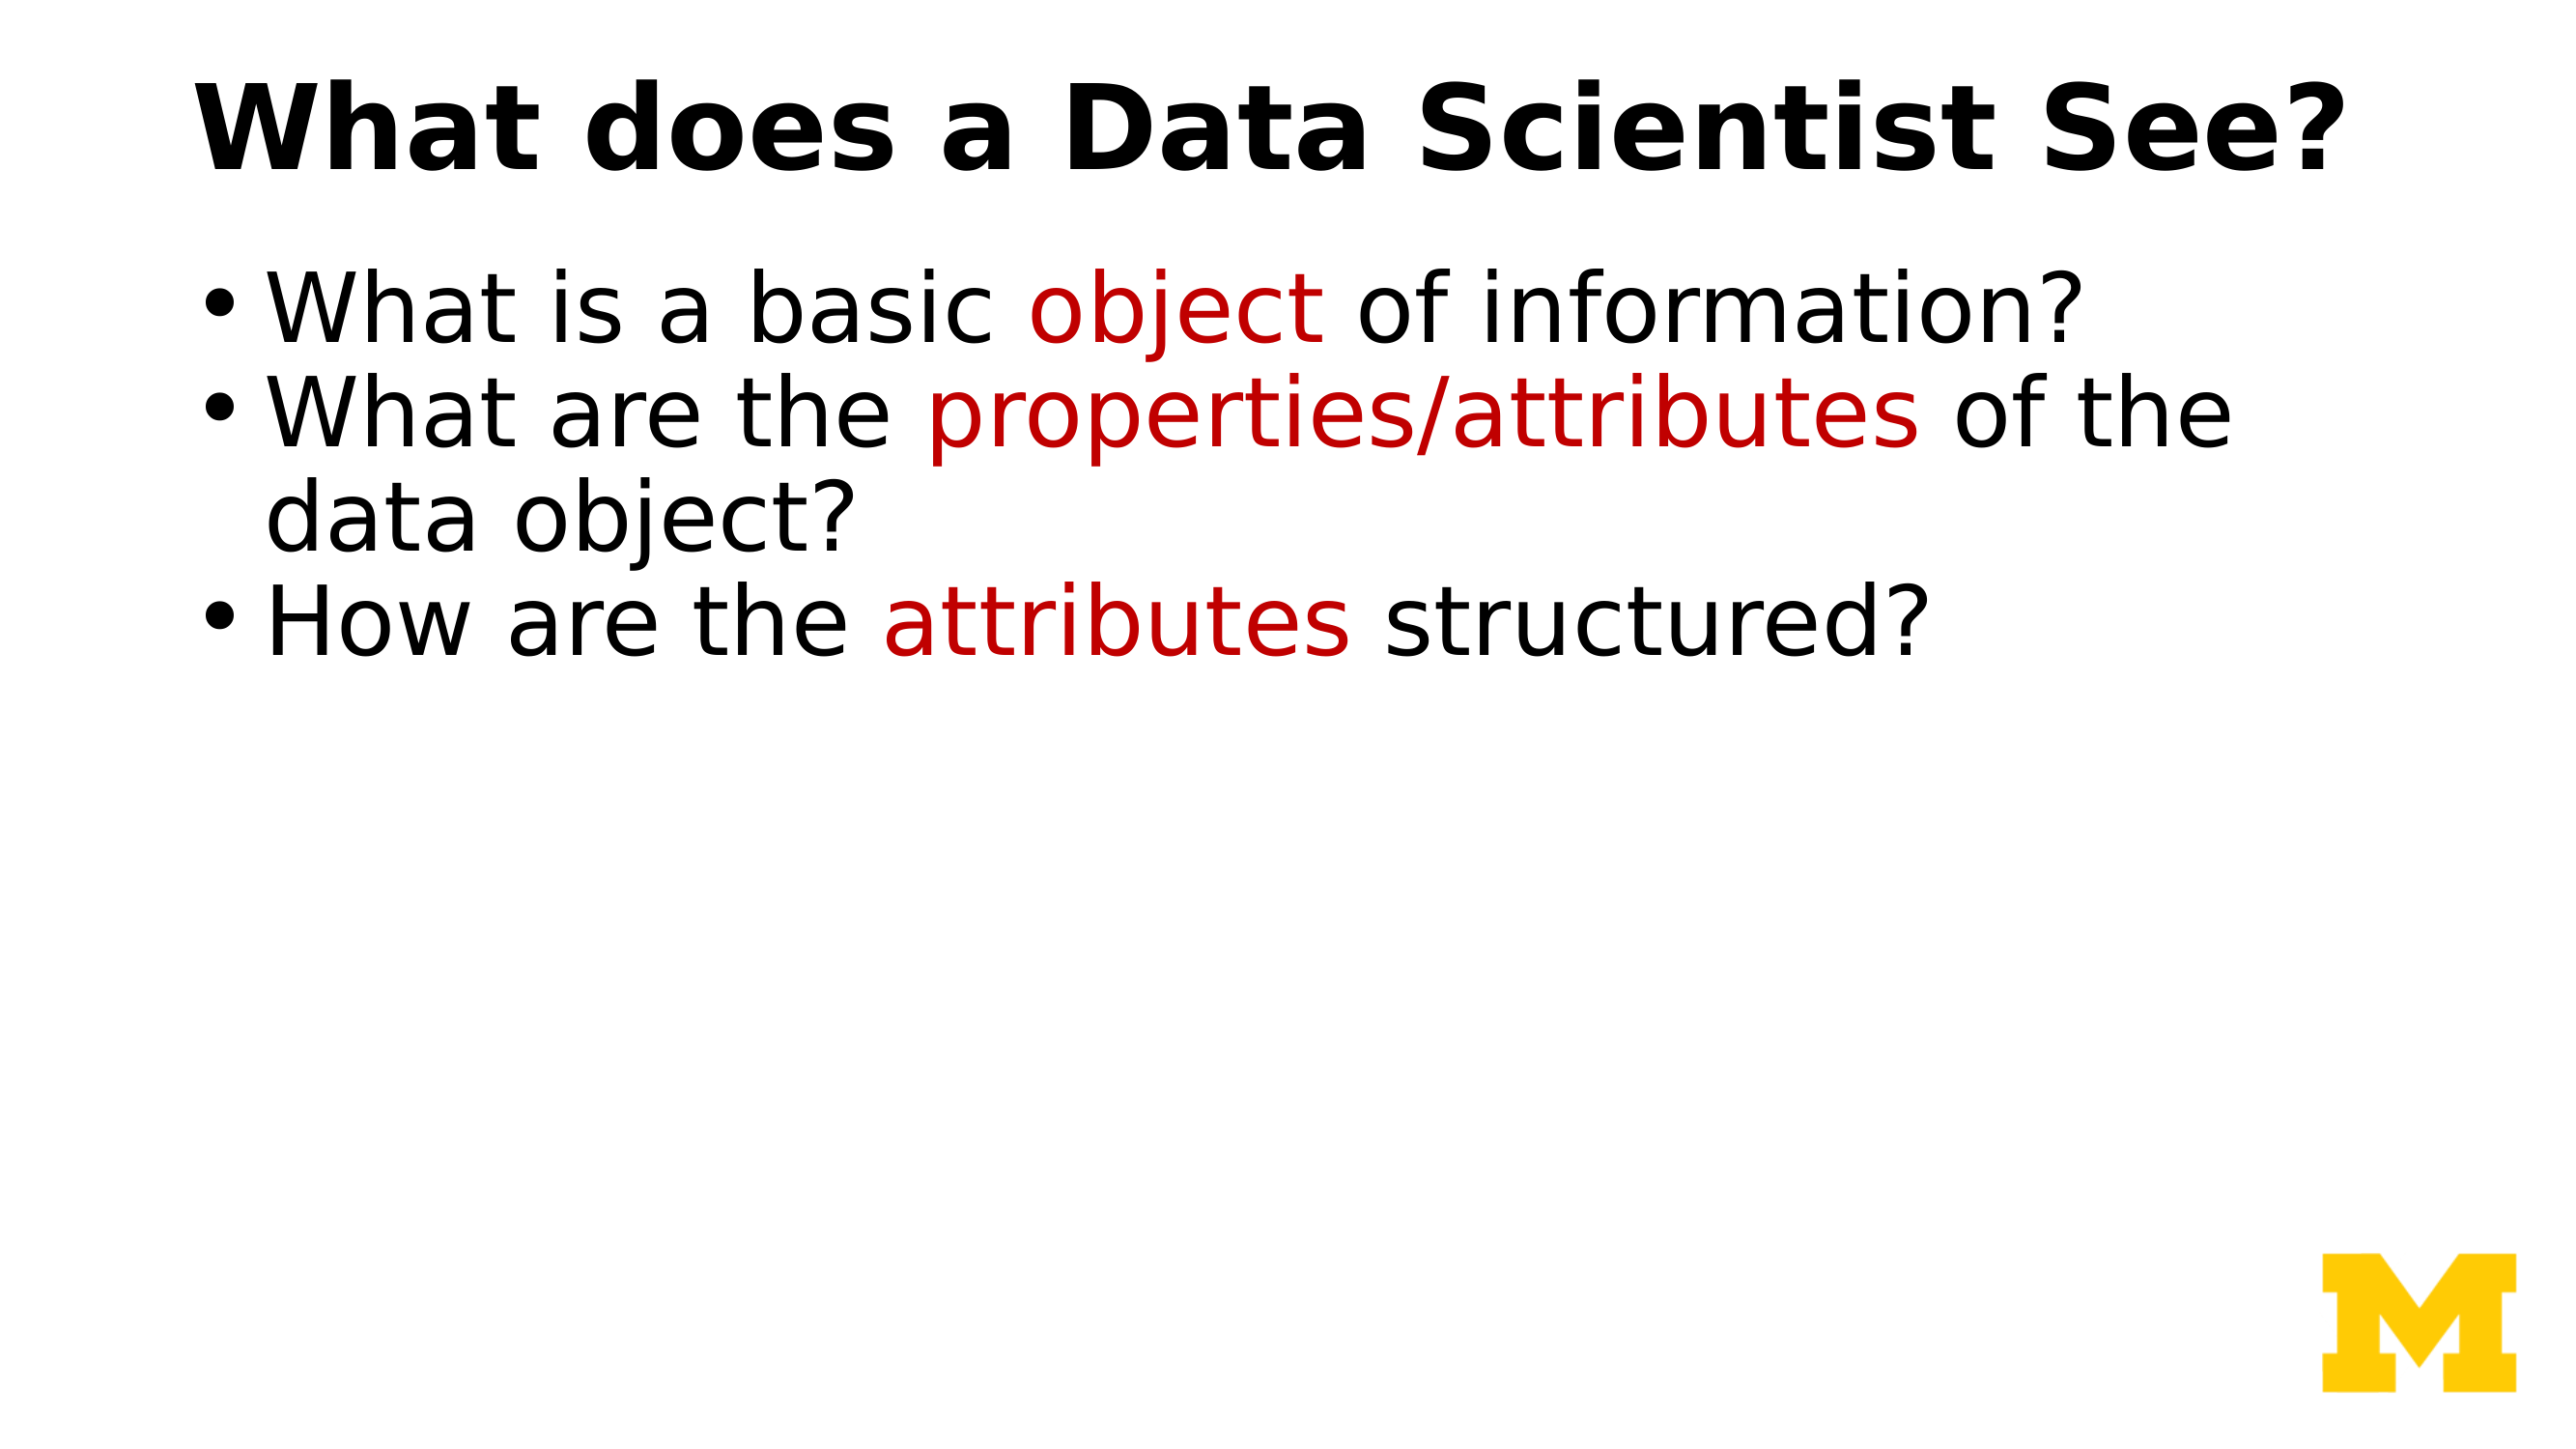

# What does a Data Scientist See?
What is a basic object of information?
What are the properties/attributes of the data object?
How are the attributes structured?